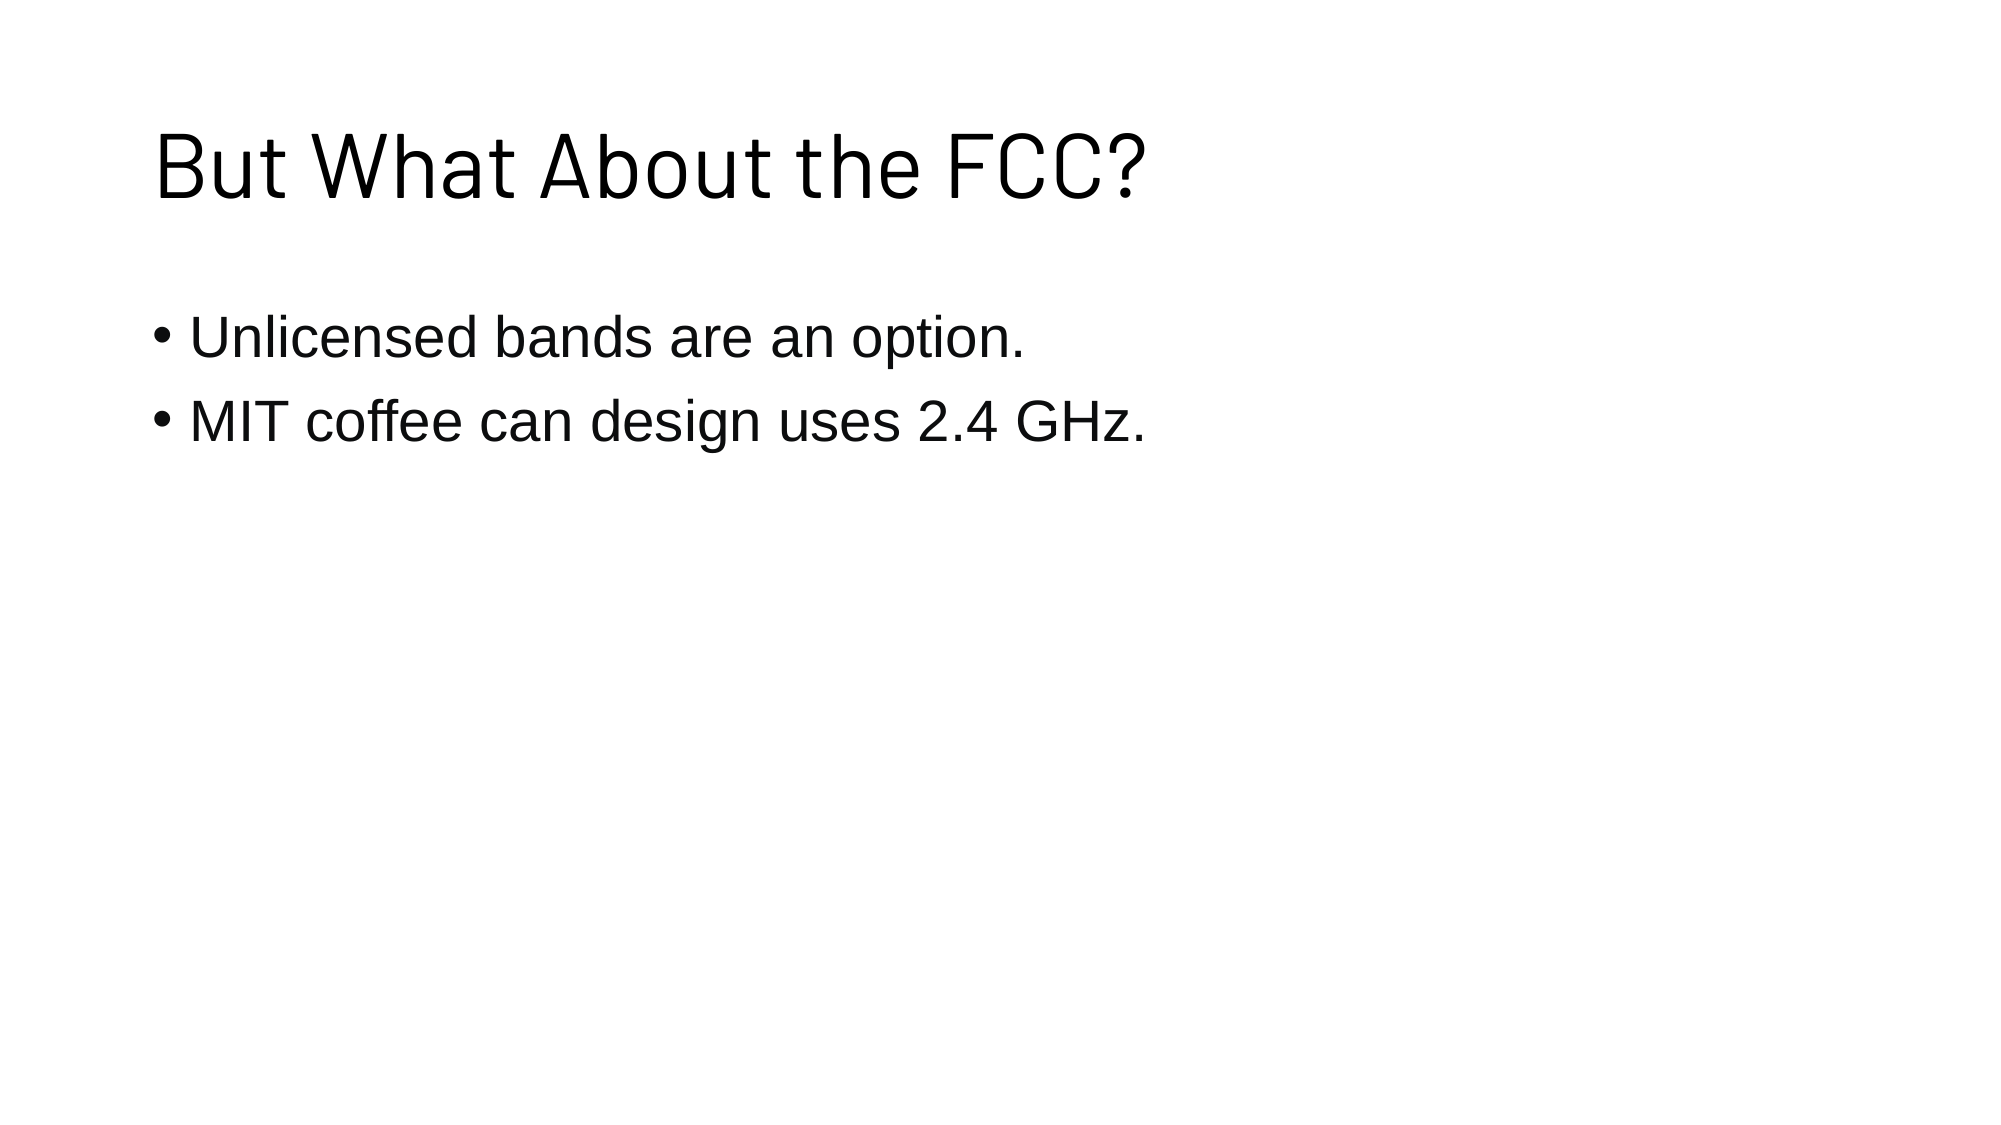

# But What About the FCC?
Unlicensed bands are an option.
MIT coffee can design uses 2.4 GHz.